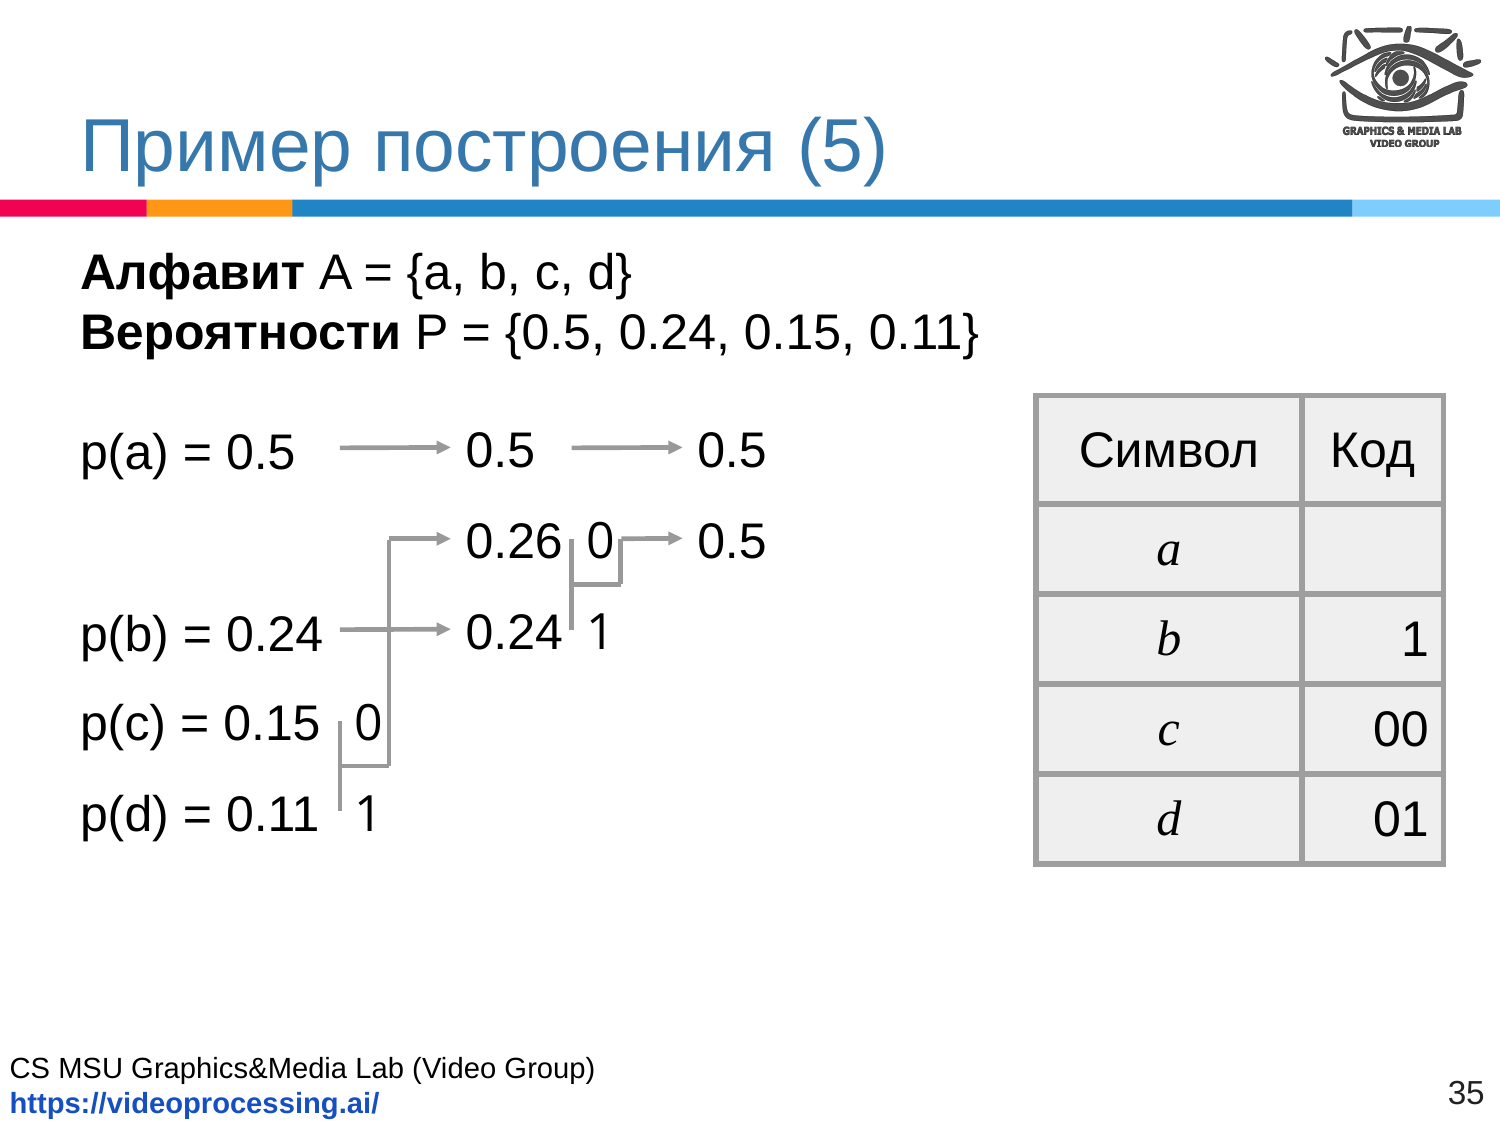

# Пример построения (5)
Алфавит A = {a, b, c, d}
Вероятности P = {0.5, 0.24, 0.15, 0.11}
| Символ | Код |
| --- | --- |
| a |  |
| b | 1 |
| c | 00 |
| d | 01 |
0.5
0.5
p(a) = 0.5
0
0.5
0.26
1
0.24
p(b) = 0.24
p(c) = 0.15
0
p(d) = 0.11
1
35